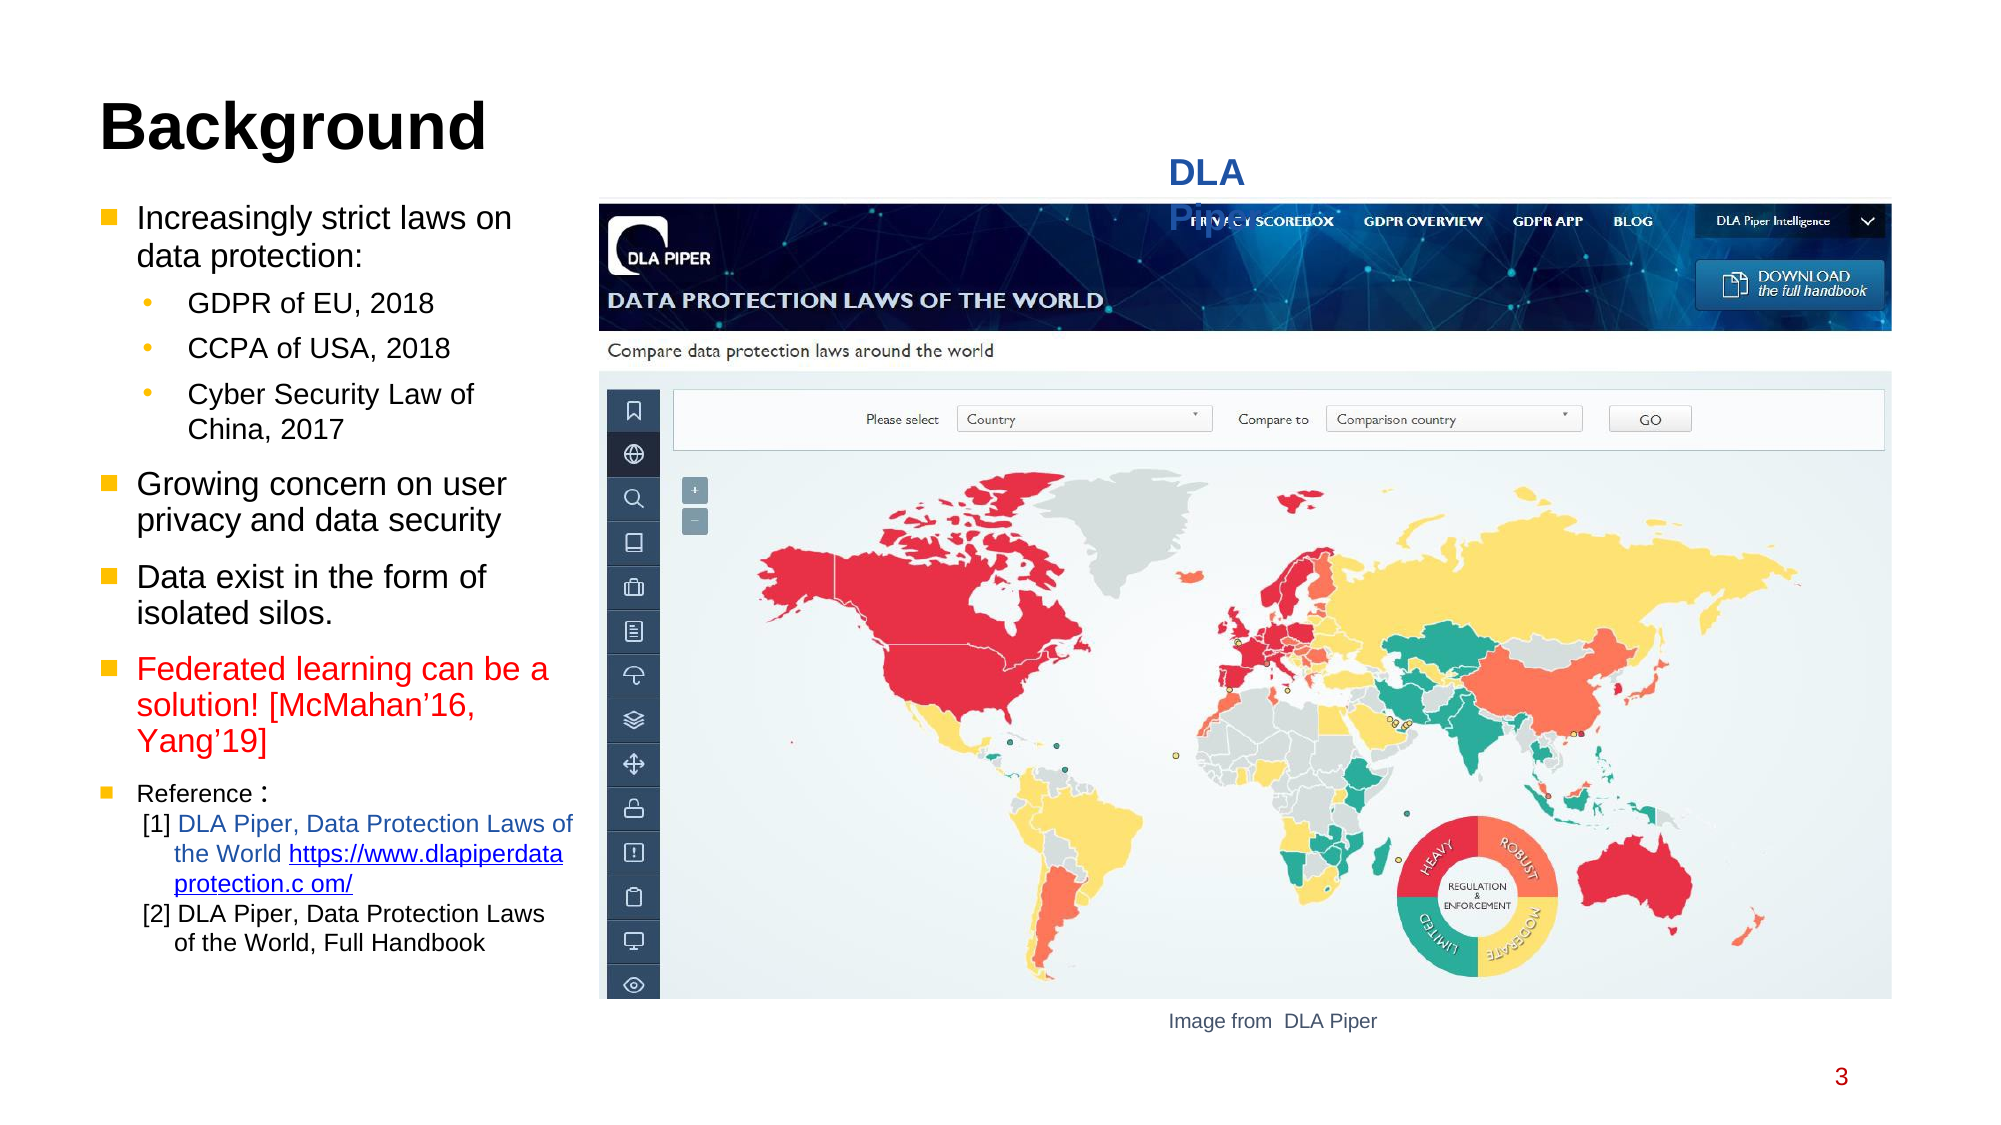

# Background
DLA Piper

Increasingly strict laws on
data protection:
GDPR of EU, 2018
CCPA of USA, 2018
Cyber Security Law of China, 2017
Growing concern on user privacy and data security
Data exist in the form of isolated silos.
Federated learning can be a solution! [McMahan’16, Yang’19]
Reference：
[1] DLA Piper, Data Protection Laws of the World https://www.dlapiperdataprotection.c om/
[2] DLA Piper, Data Protection Laws of the World, Full Handbook
Image from  DLA Piper

3